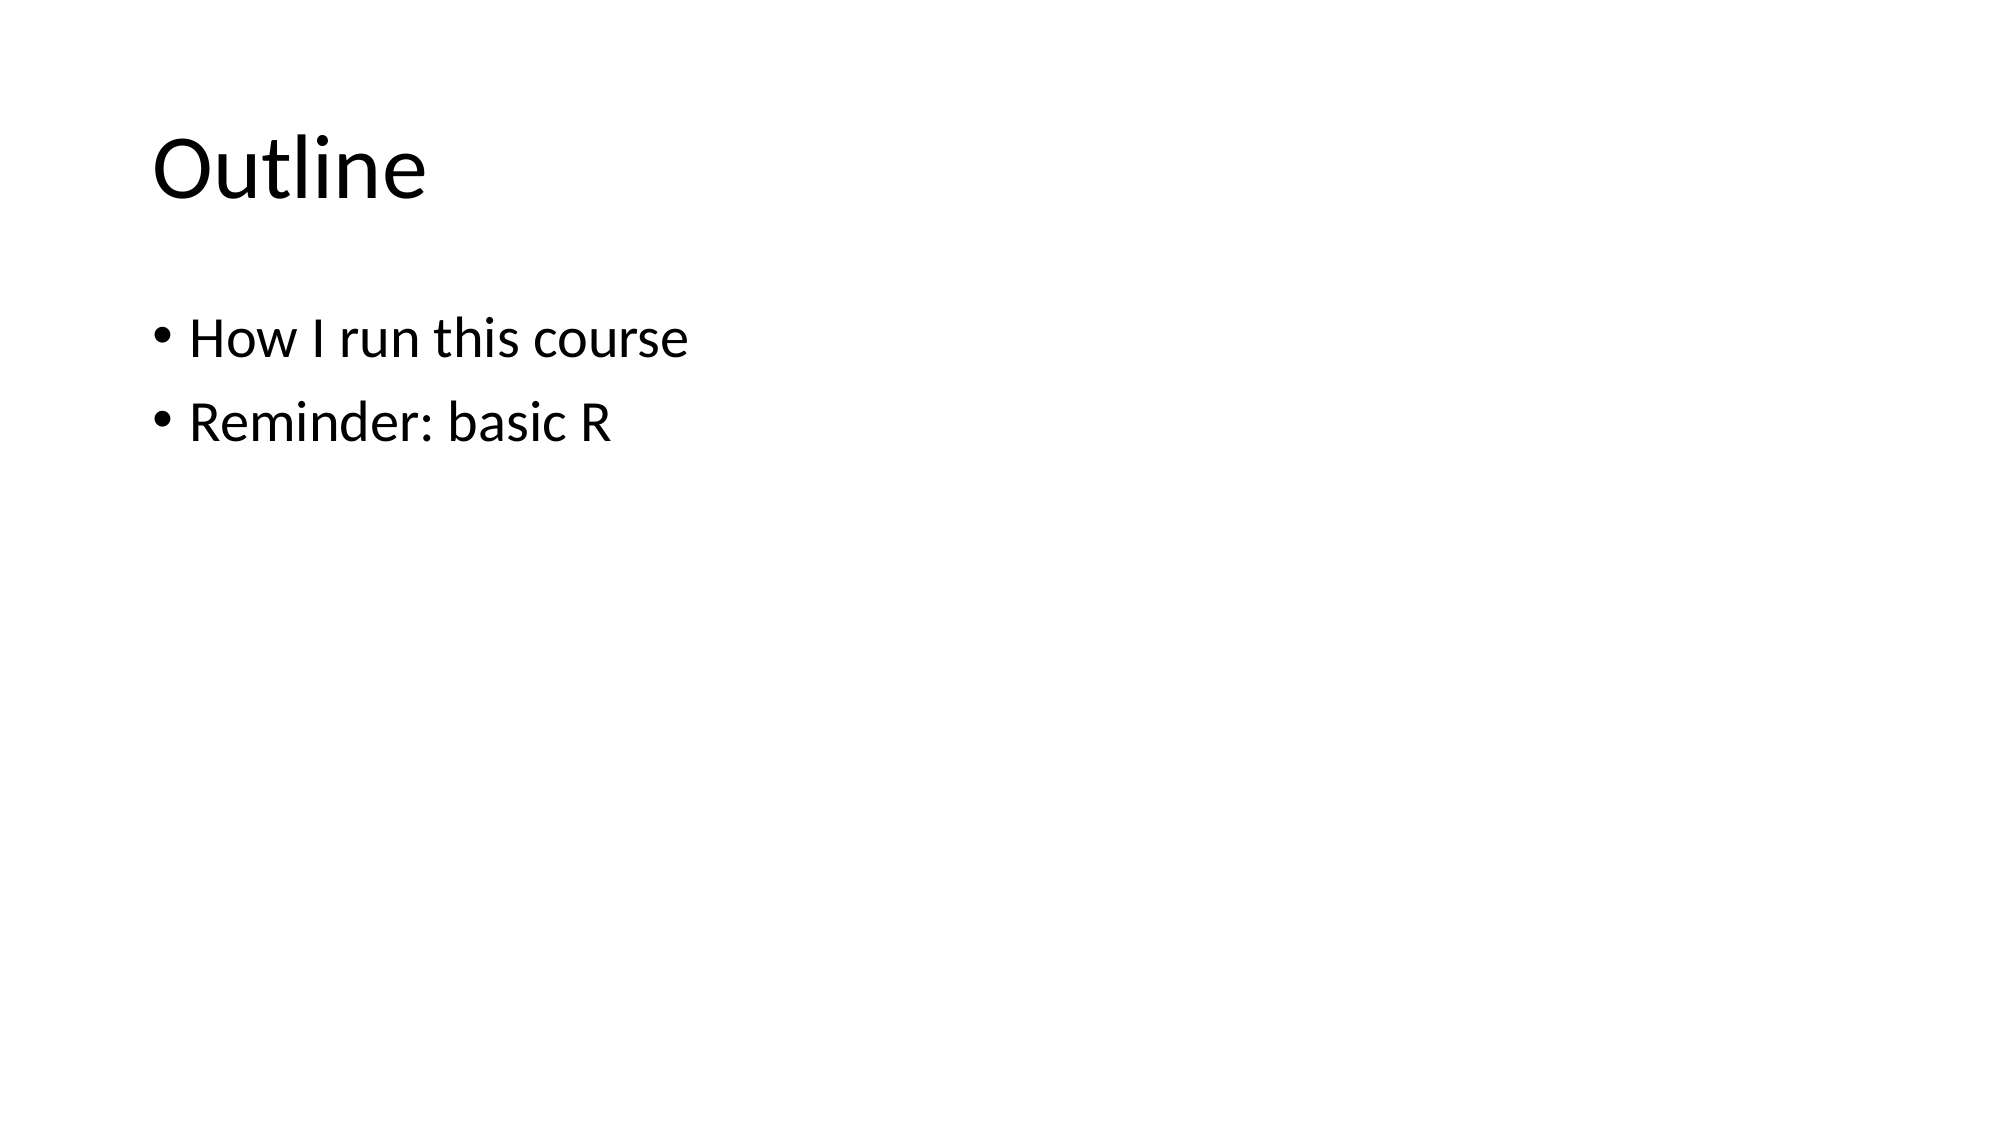

# Outline
How I run this course
Reminder: basic R